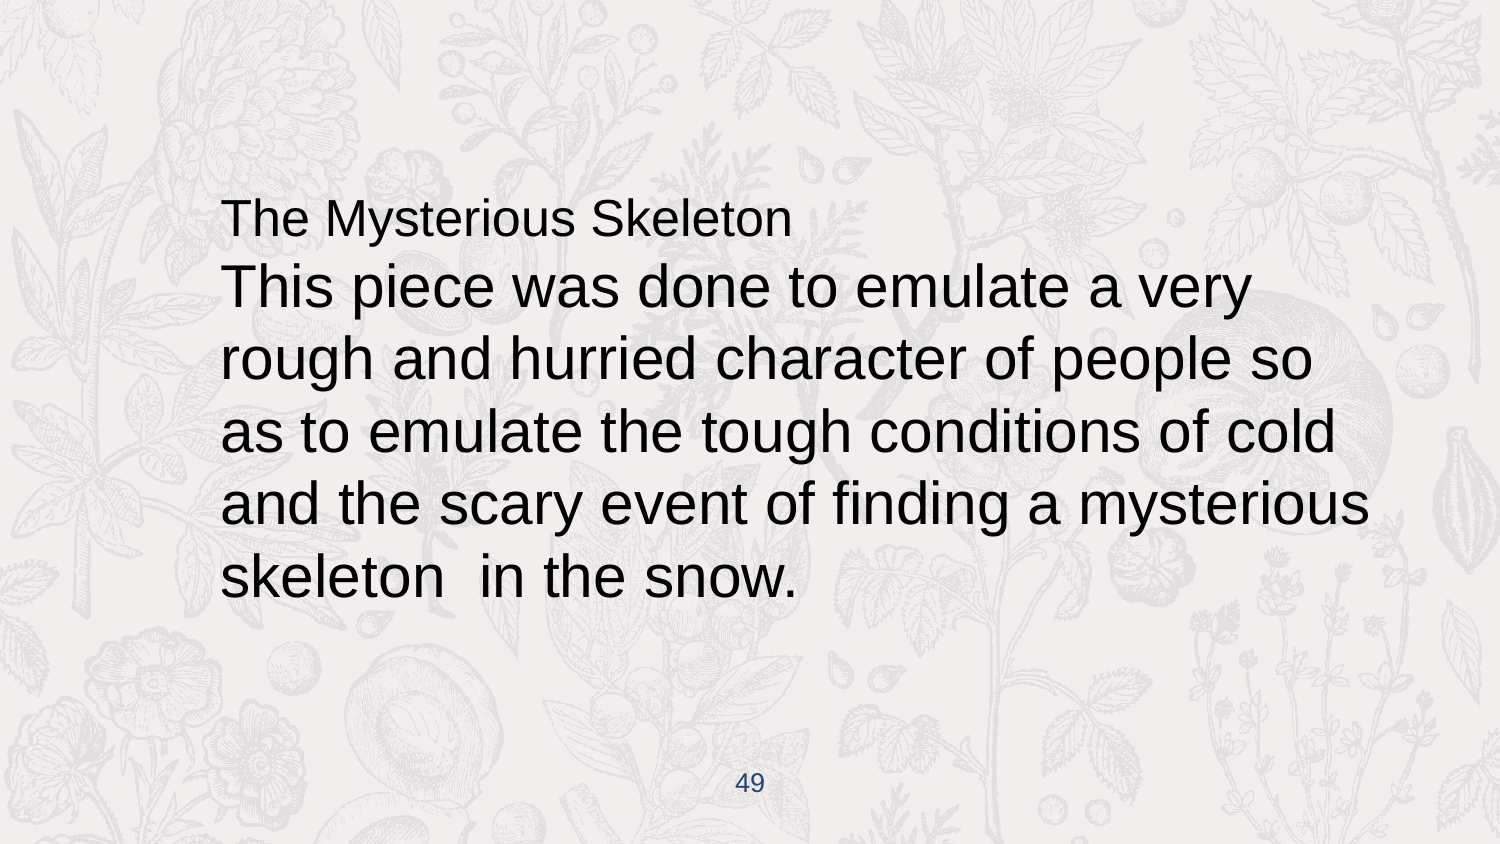

The Mysterious Skeleton
This piece was done to emulate a very rough and hurried character of people so as to emulate the tough conditions of cold and the scary event of finding a mysterious skeleton  in the snow.
49